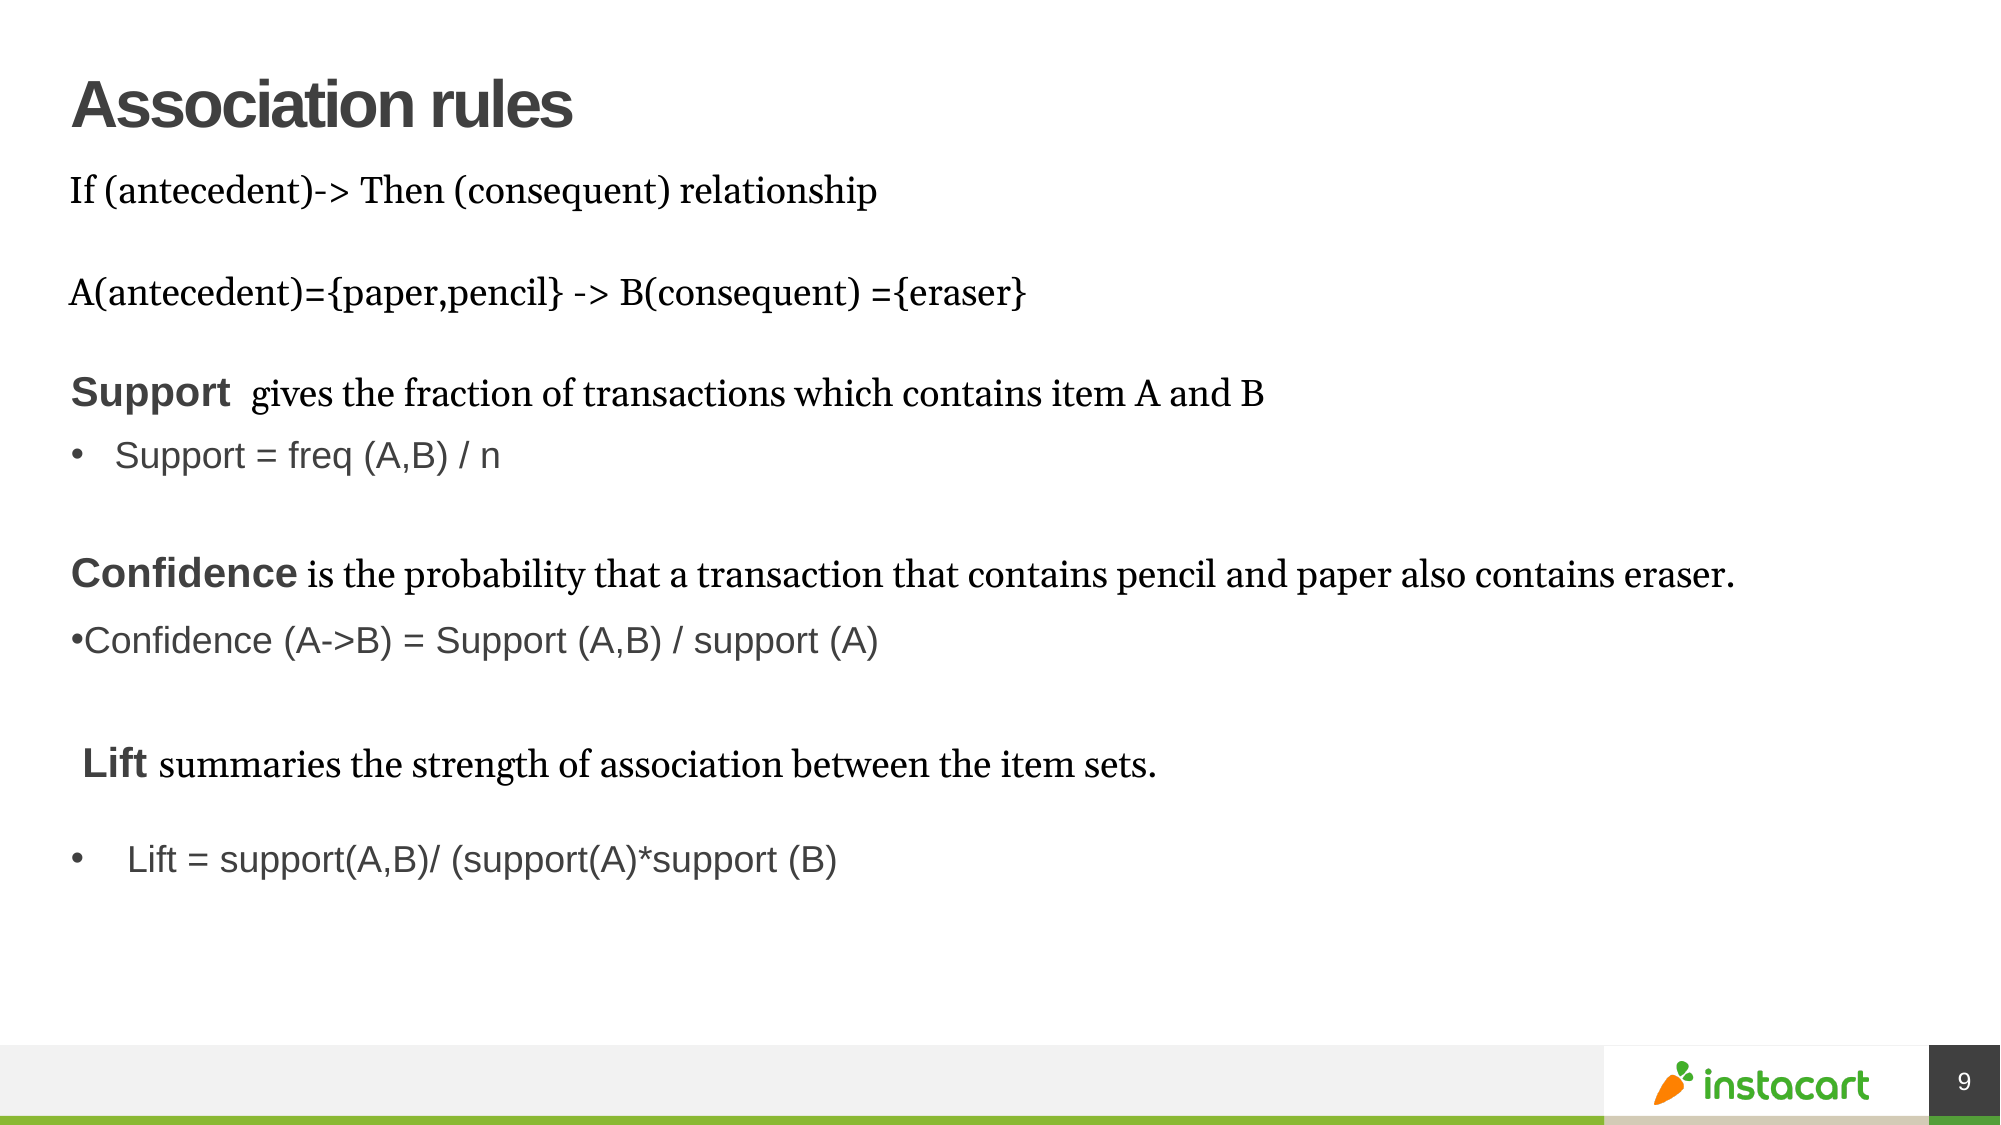

# Association rules
If (antecedent)-> Then (consequent) relationship
A(antecedent)={paper,pencil} -> B(consequent) ={eraser}

Support  gives the fraction of transactions which contains item A and B
Support = freq (A,B) / n

Confidence is the probability that a transaction that contains pencil and paper also contains eraser.
Confidence (A->B) = Support (A,B) / support (A)

 Lift summaries the strength of association between the item sets.

Lift = support(A,B)/ (support(A)*support (B)

9